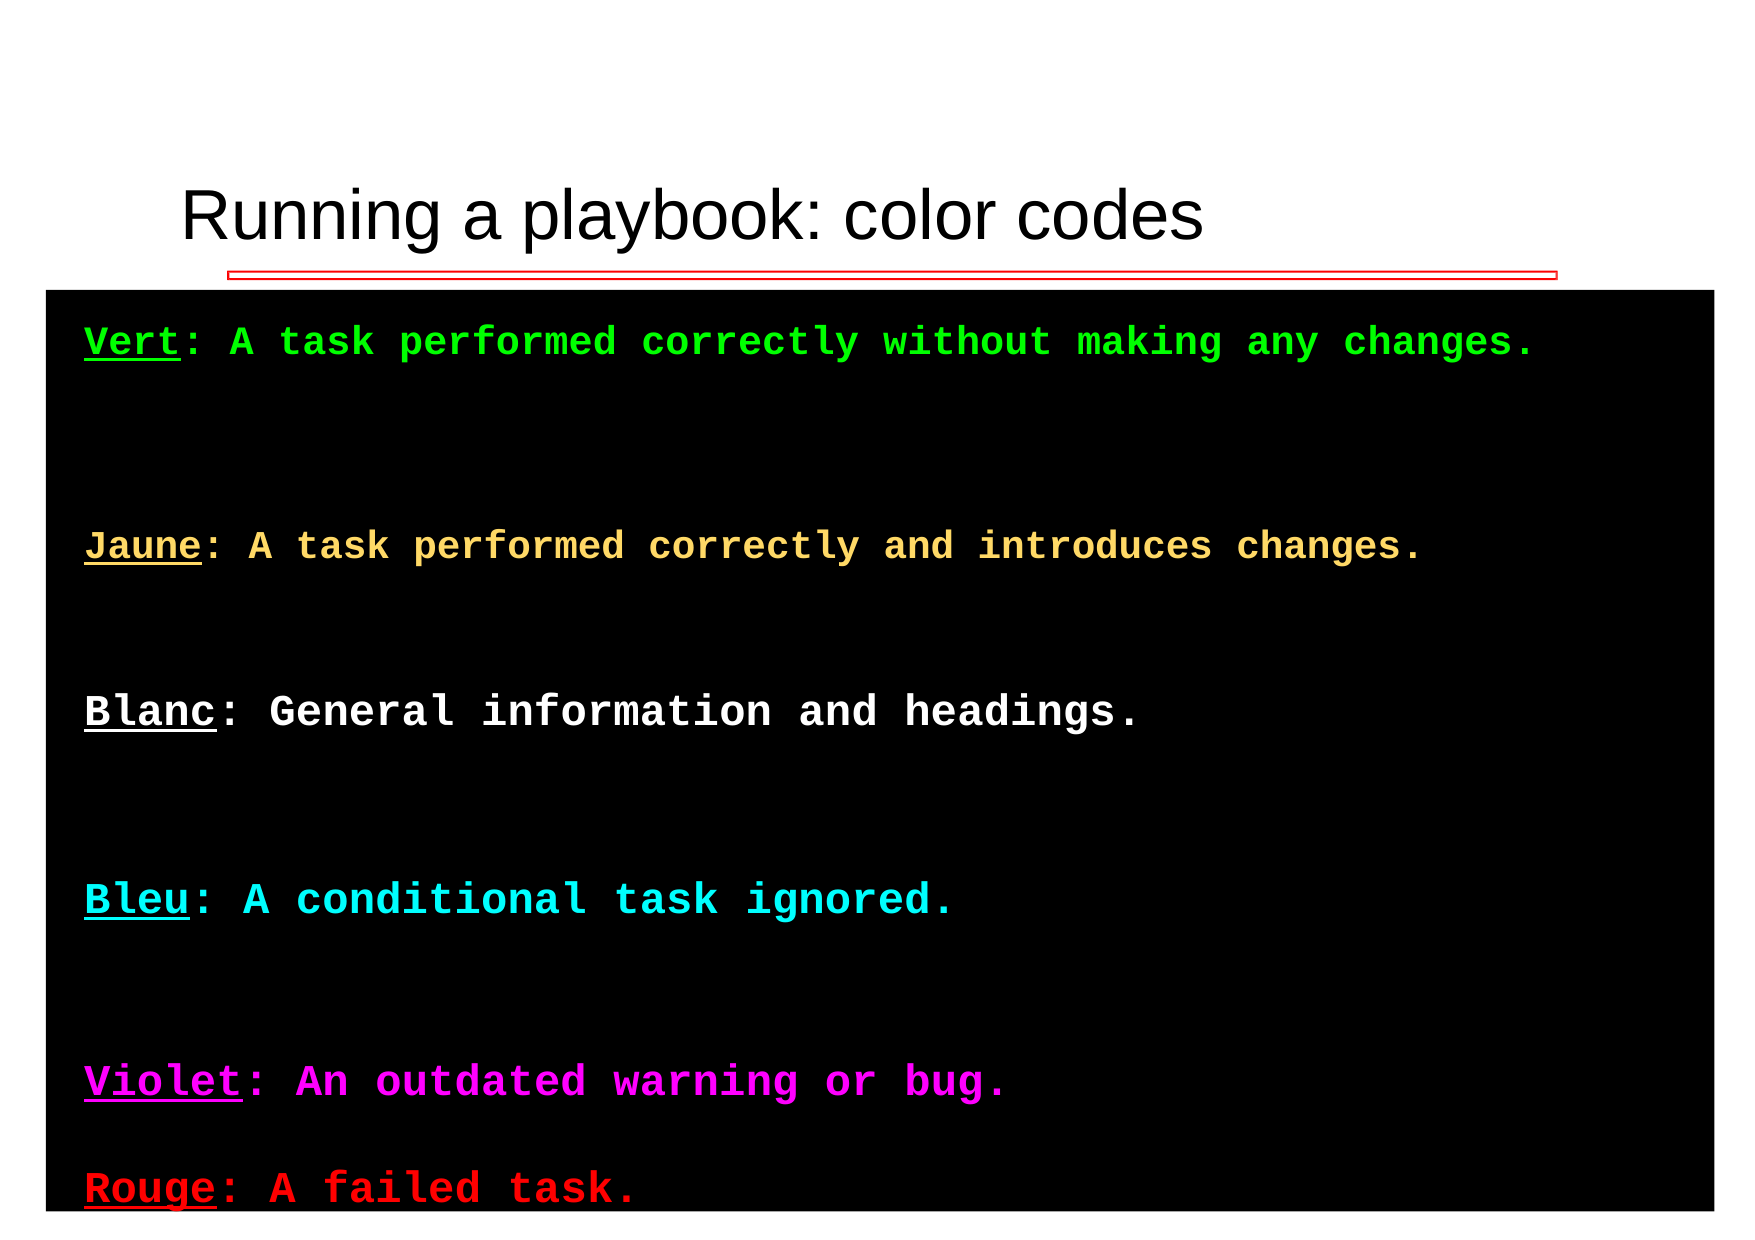

# Running a playbook: color codes
Vert: A task performed correctly without making any changes.

Jaune: A task performed correctly and introduces changes.

Blanc: General information and headings.

Bleu: A conditional task ignored.

Violet: An outdated warning or bug.

Rouge: A failed task.
112